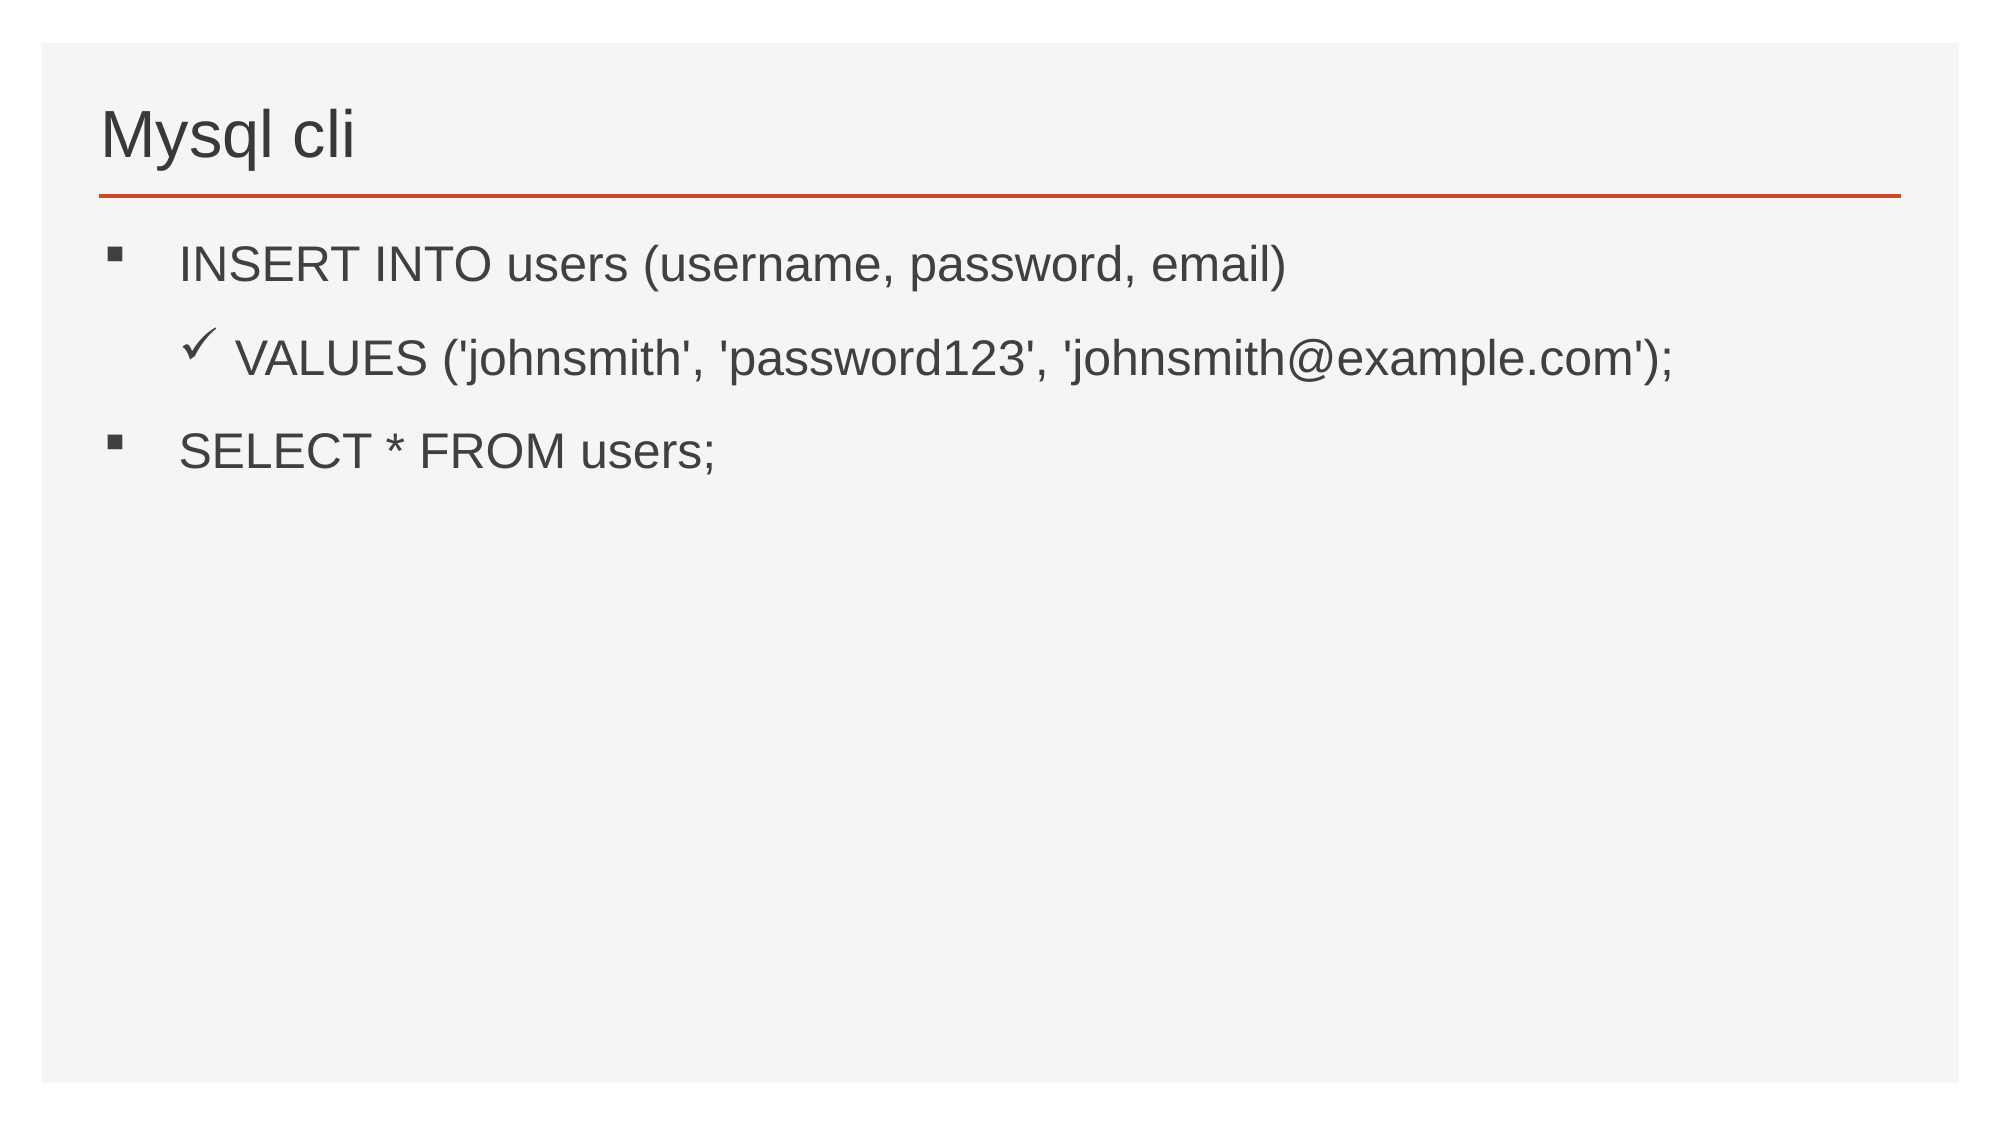

# Mysql cli
INSERT INTO users (username, password, email)
VALUES ('johnsmith', 'password123', 'johnsmith@example.com');
SELECT * FROM users;